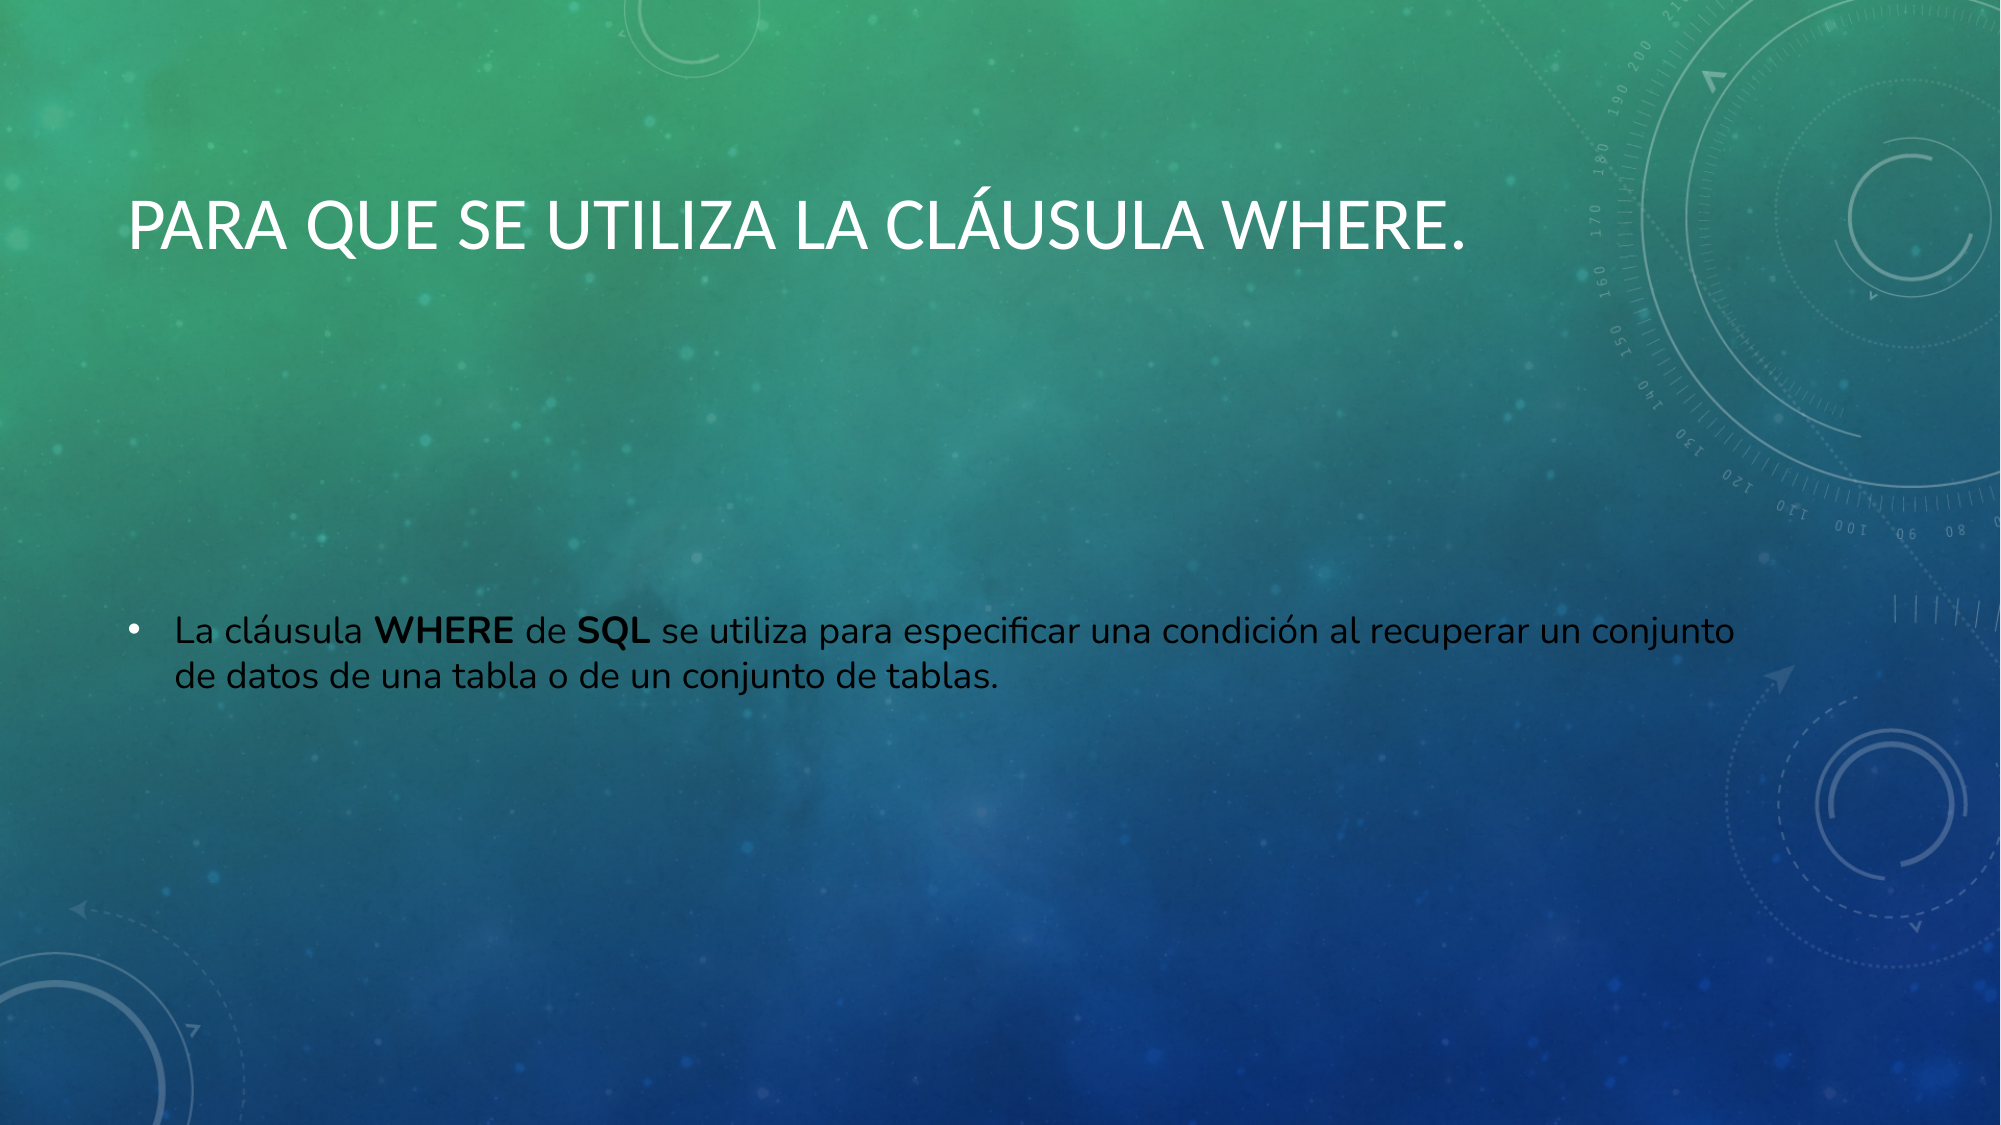

# Para que se utiliza la cláusula WHERE.
La cláusula WHERE de SQL se utiliza para especificar una condición al recuperar un conjunto de datos de una tabla o de un conjunto de tablas.